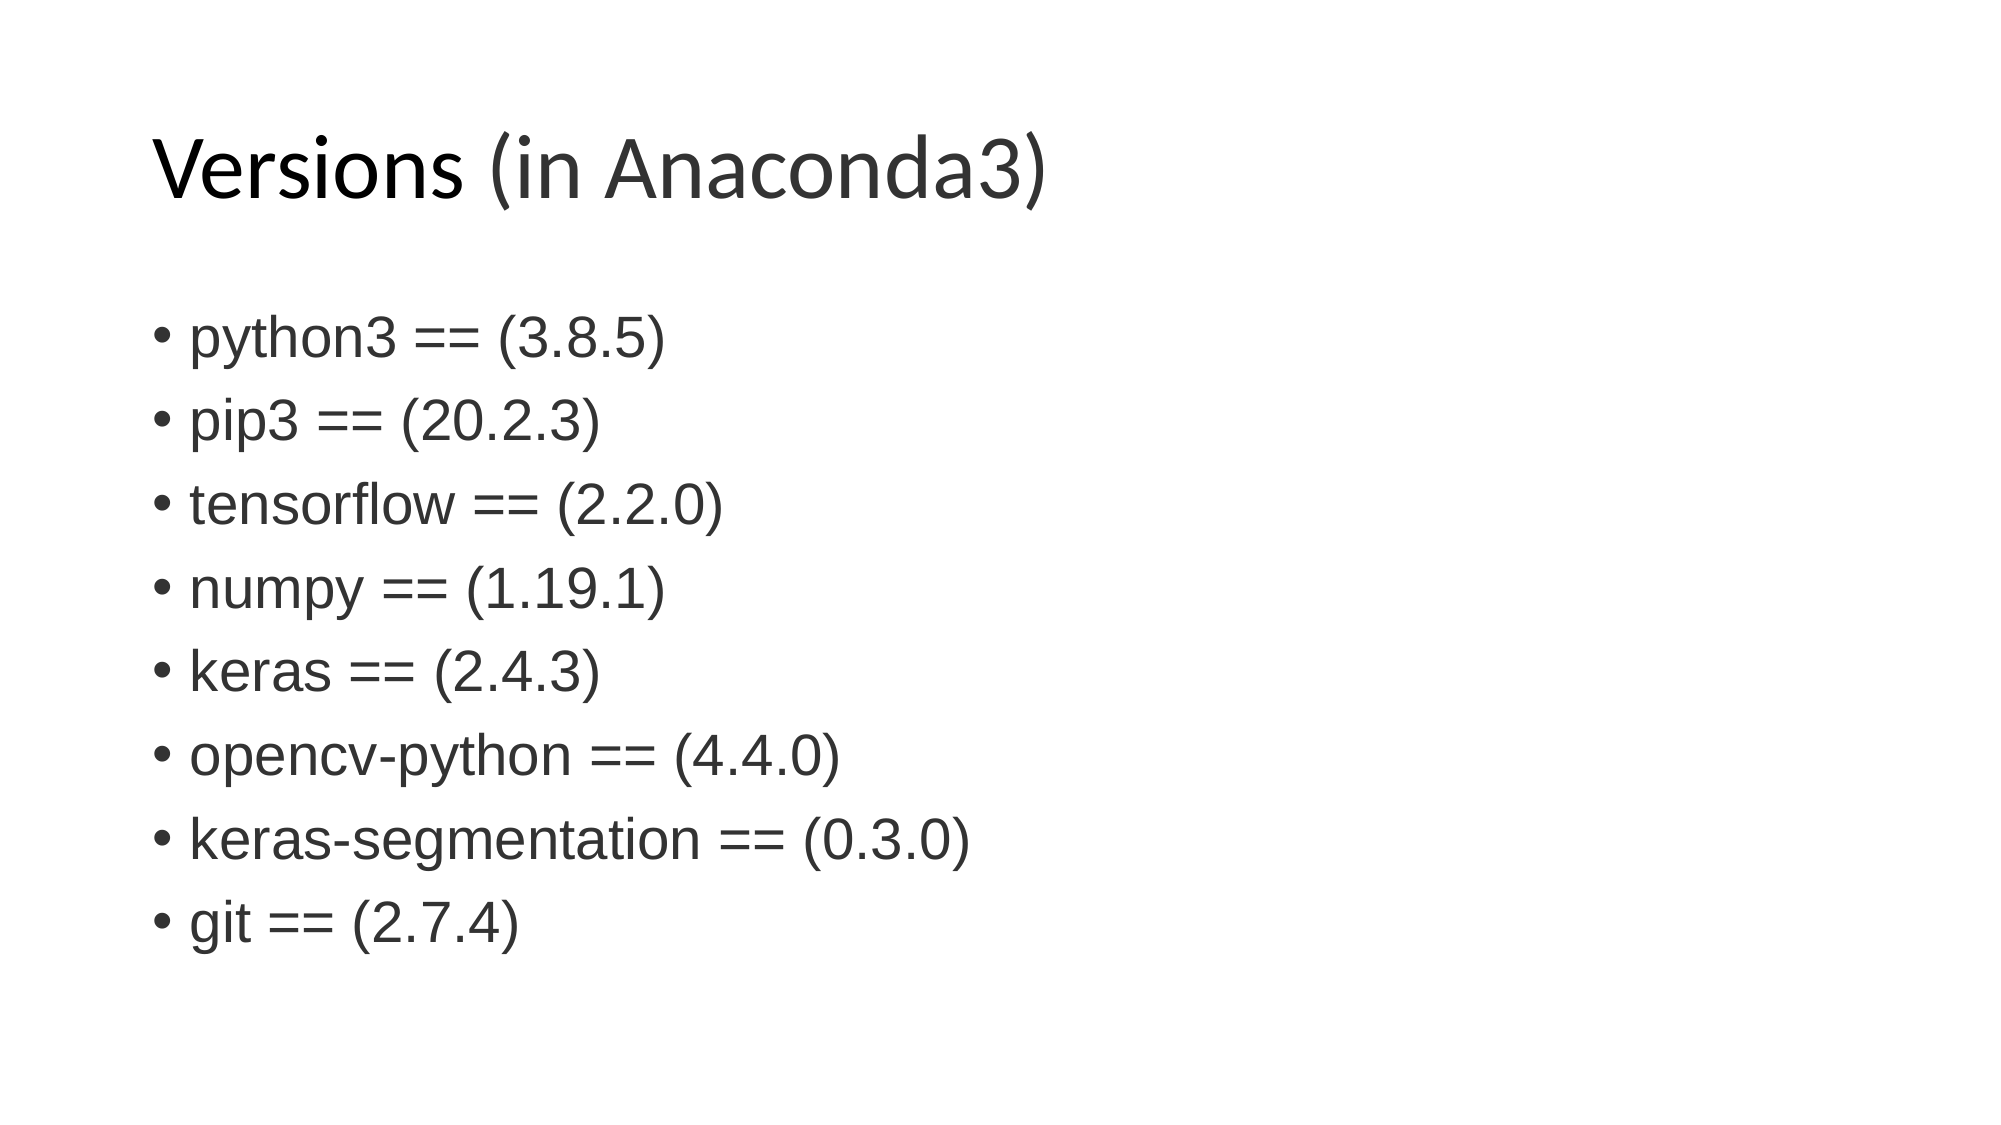

# Versions (in Anaconda3)
python3 == (3.8.5)
pip3 == (20.2.3)
tensorflow == (2.2.0)
numpy == (1.19.1)
keras == (2.4.3)
opencv-python == (4.4.0)
keras-segmentation == (0.3.0)
git == (2.7.4)